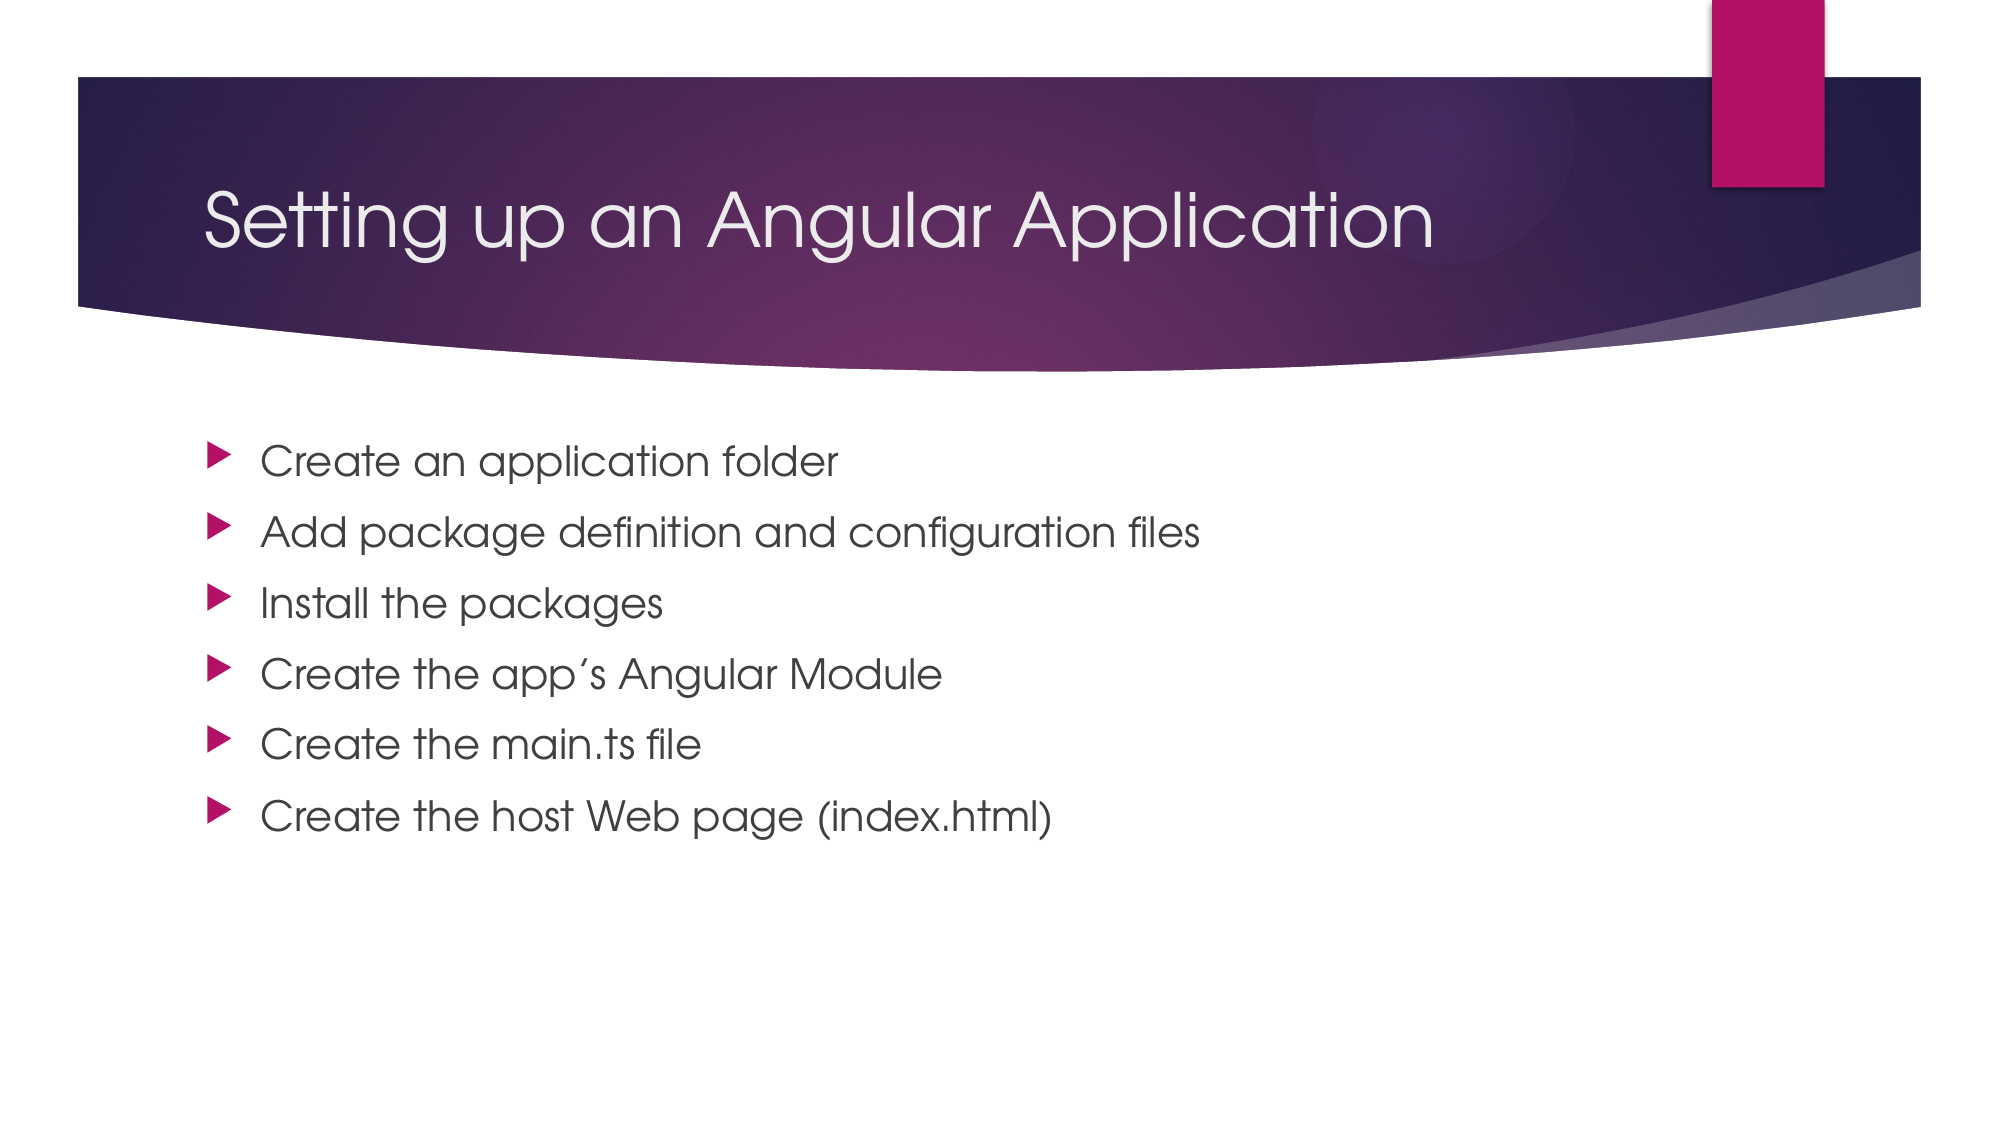

# Setting up an Angular Application
Create an application folder
Add package definition and configuration files
Install the packages
Create the app’s Angular Module
Create the main.ts file
Create the host Web page (index.html)